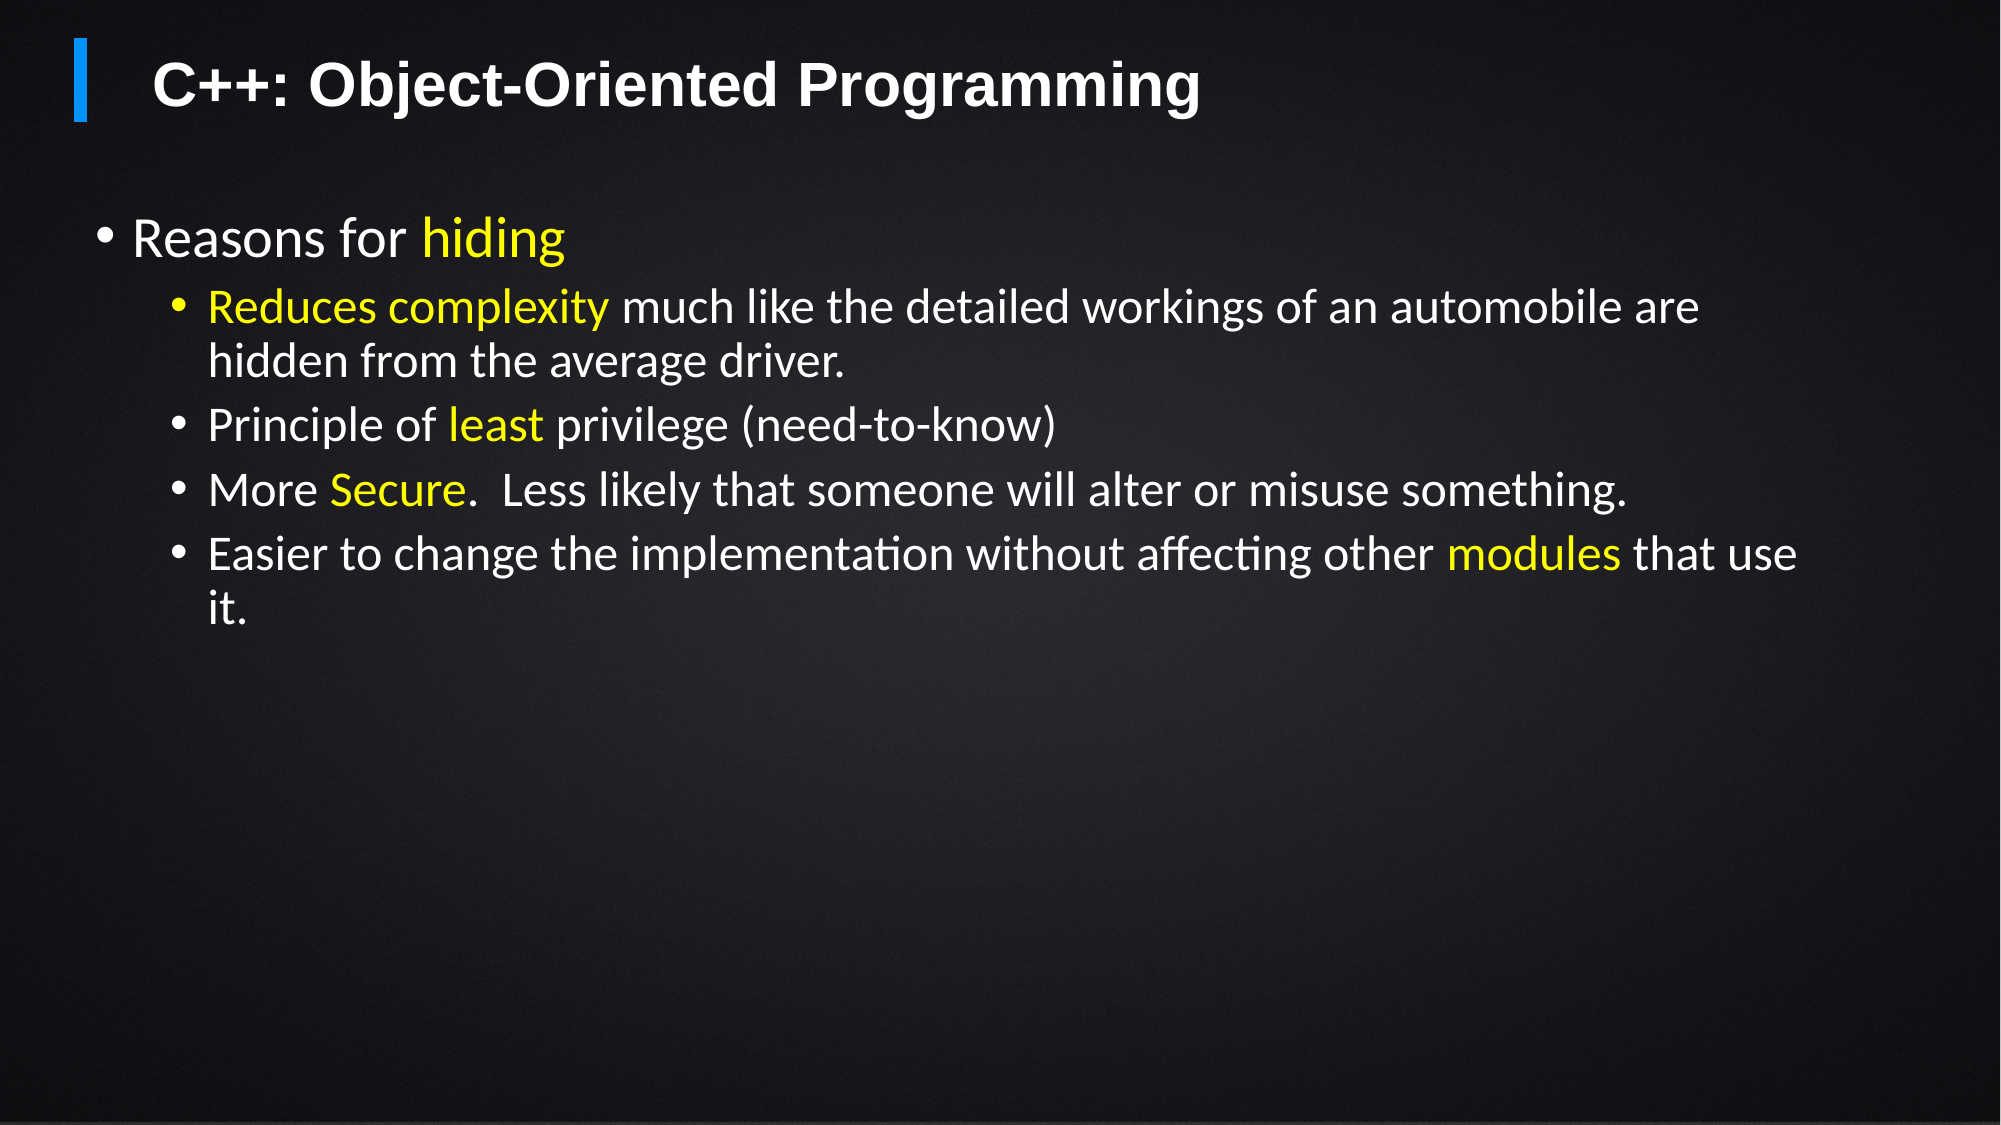

C++: Object-Oriented Programming
Reasons for hiding
Reduces complexity much like the detailed workings of an automobile are hidden from the average driver.
Principle of least privilege (need-to-know)
More Secure.  Less likely that someone will alter or misuse something.
Easier to change the implementation without affecting other modules that use it.